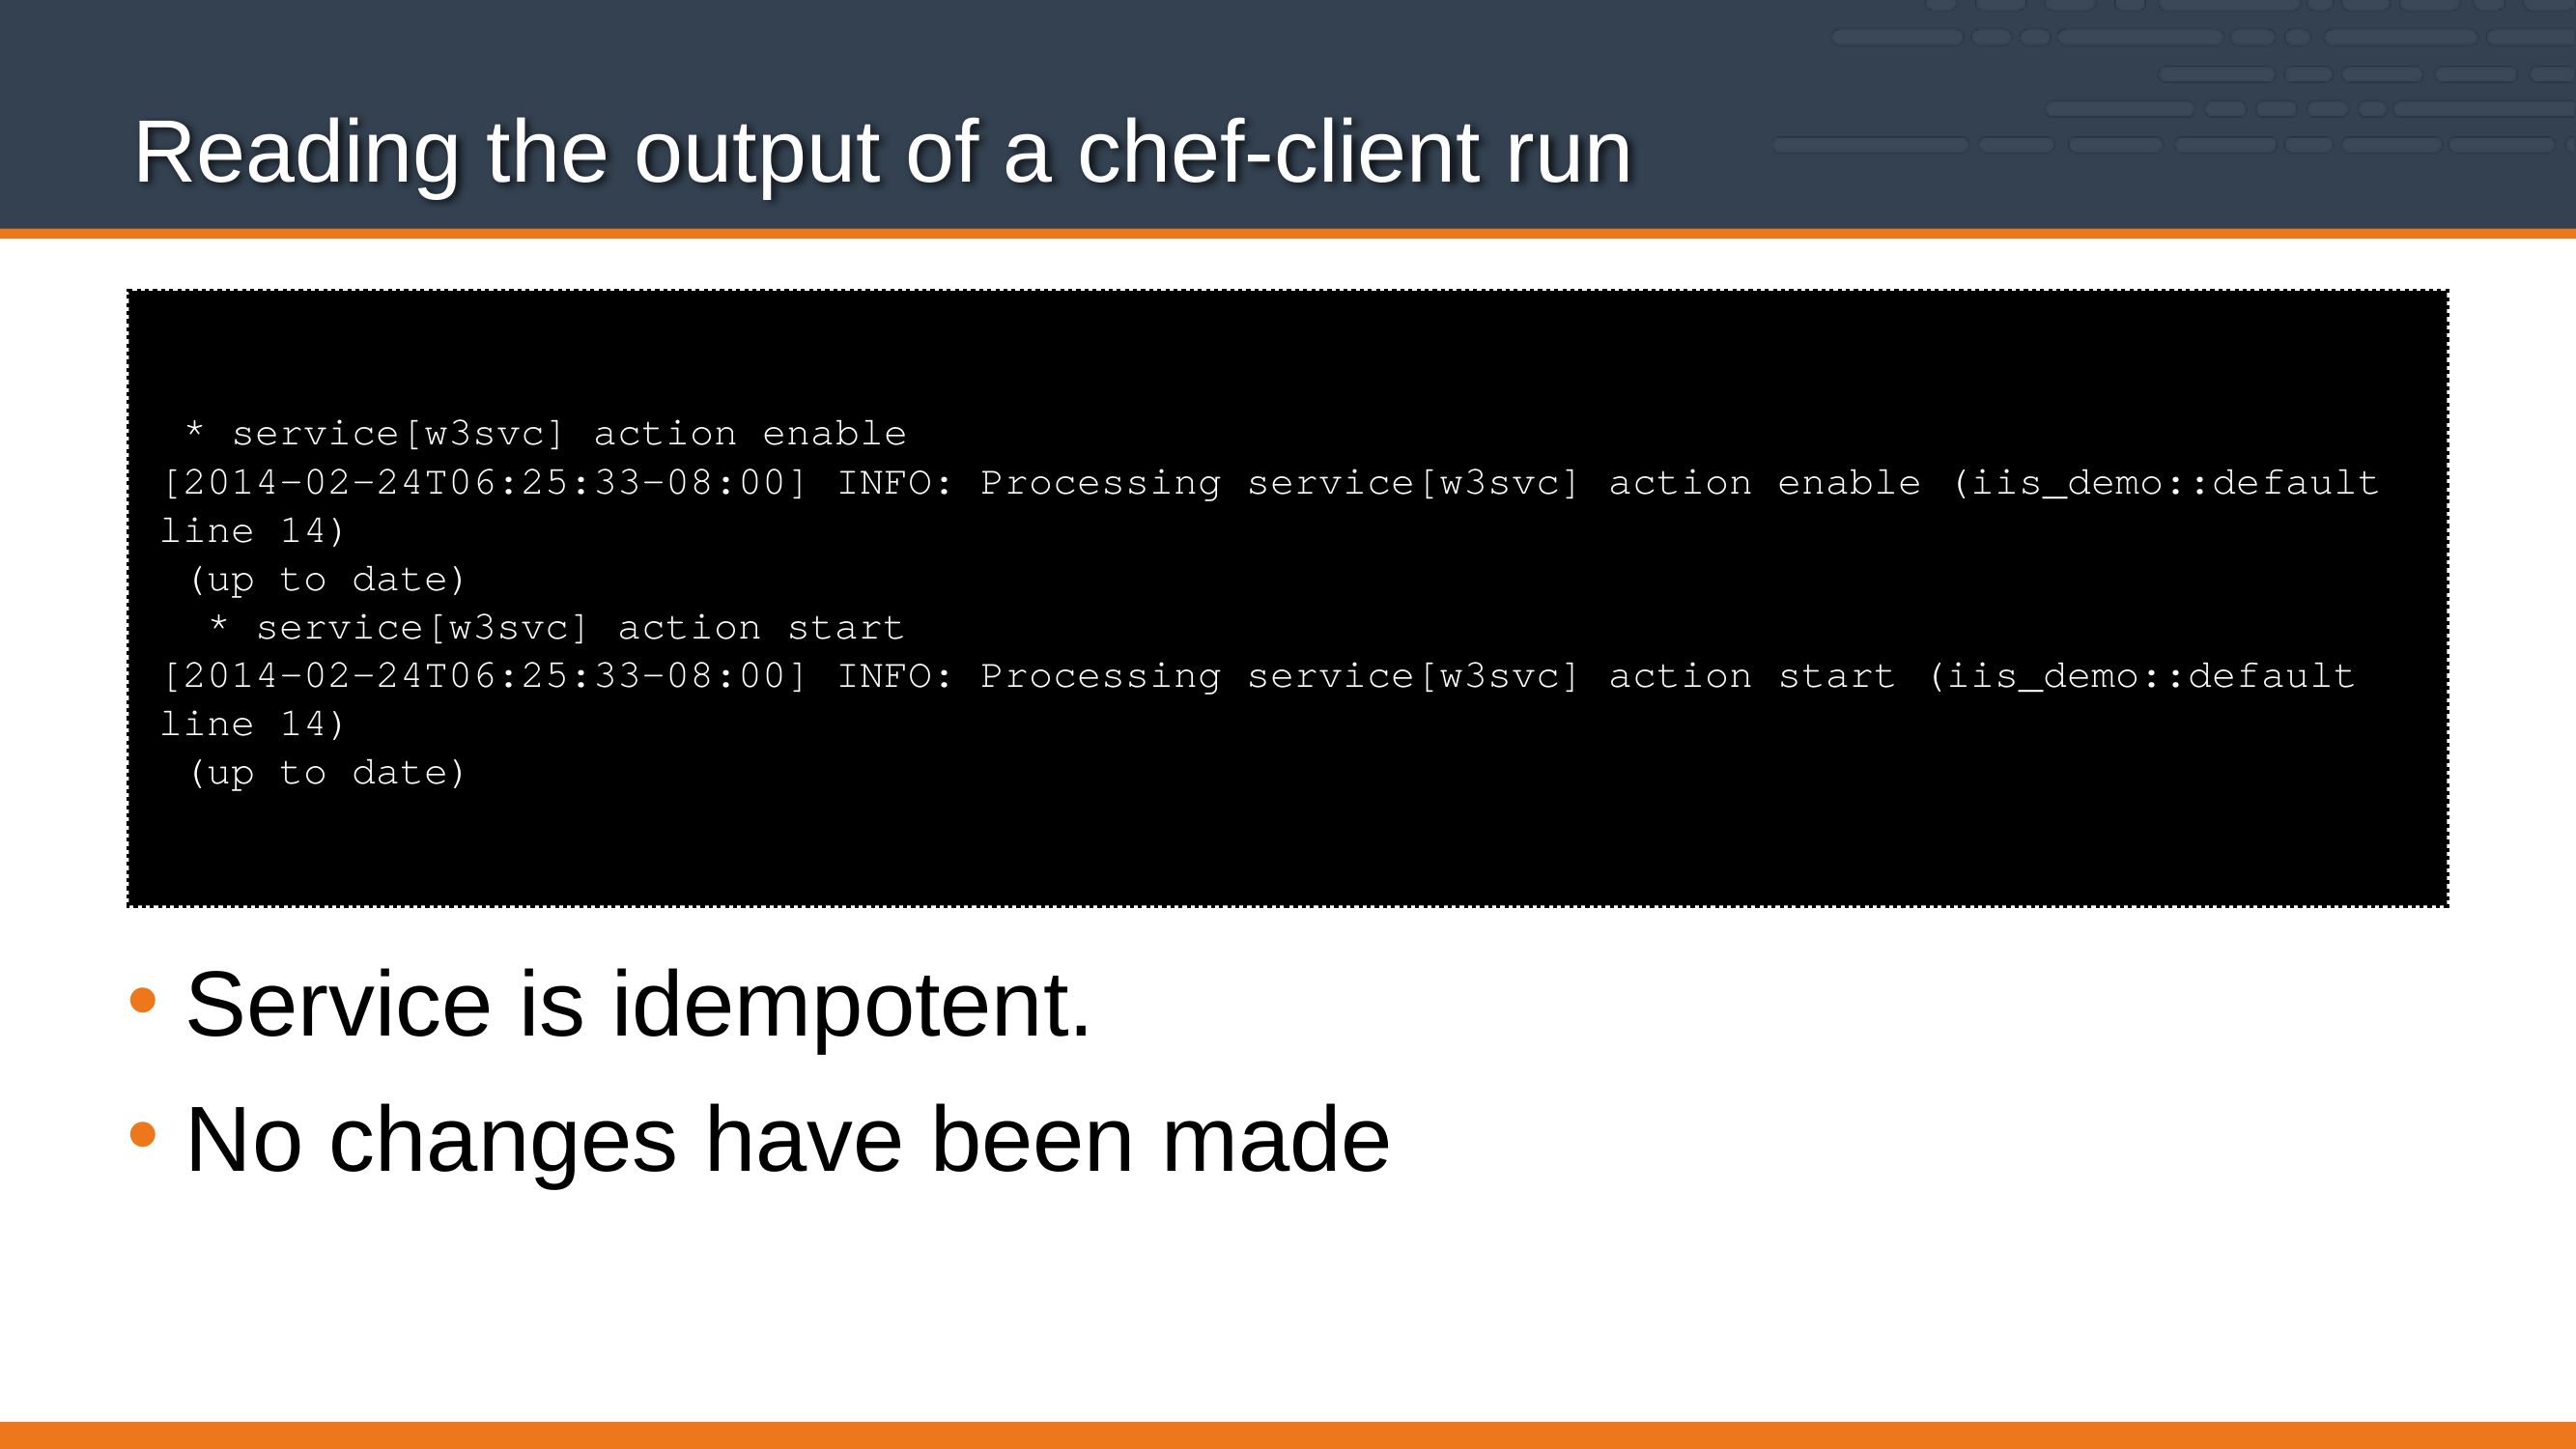

# Reading the output of a chef-client run
 * service[w3svc] action enable
[2014-02-24T06:25:33-08:00] INFO: Processing service[w3svc] action enable (iis_demo::default line 14)
 (up to date)
  * service[w3svc] action start
[2014-02-24T06:25:33-08:00] INFO: Processing service[w3svc] action start (iis_demo::default line 14)
 (up to date)
Service is idempotent.
No changes have been made